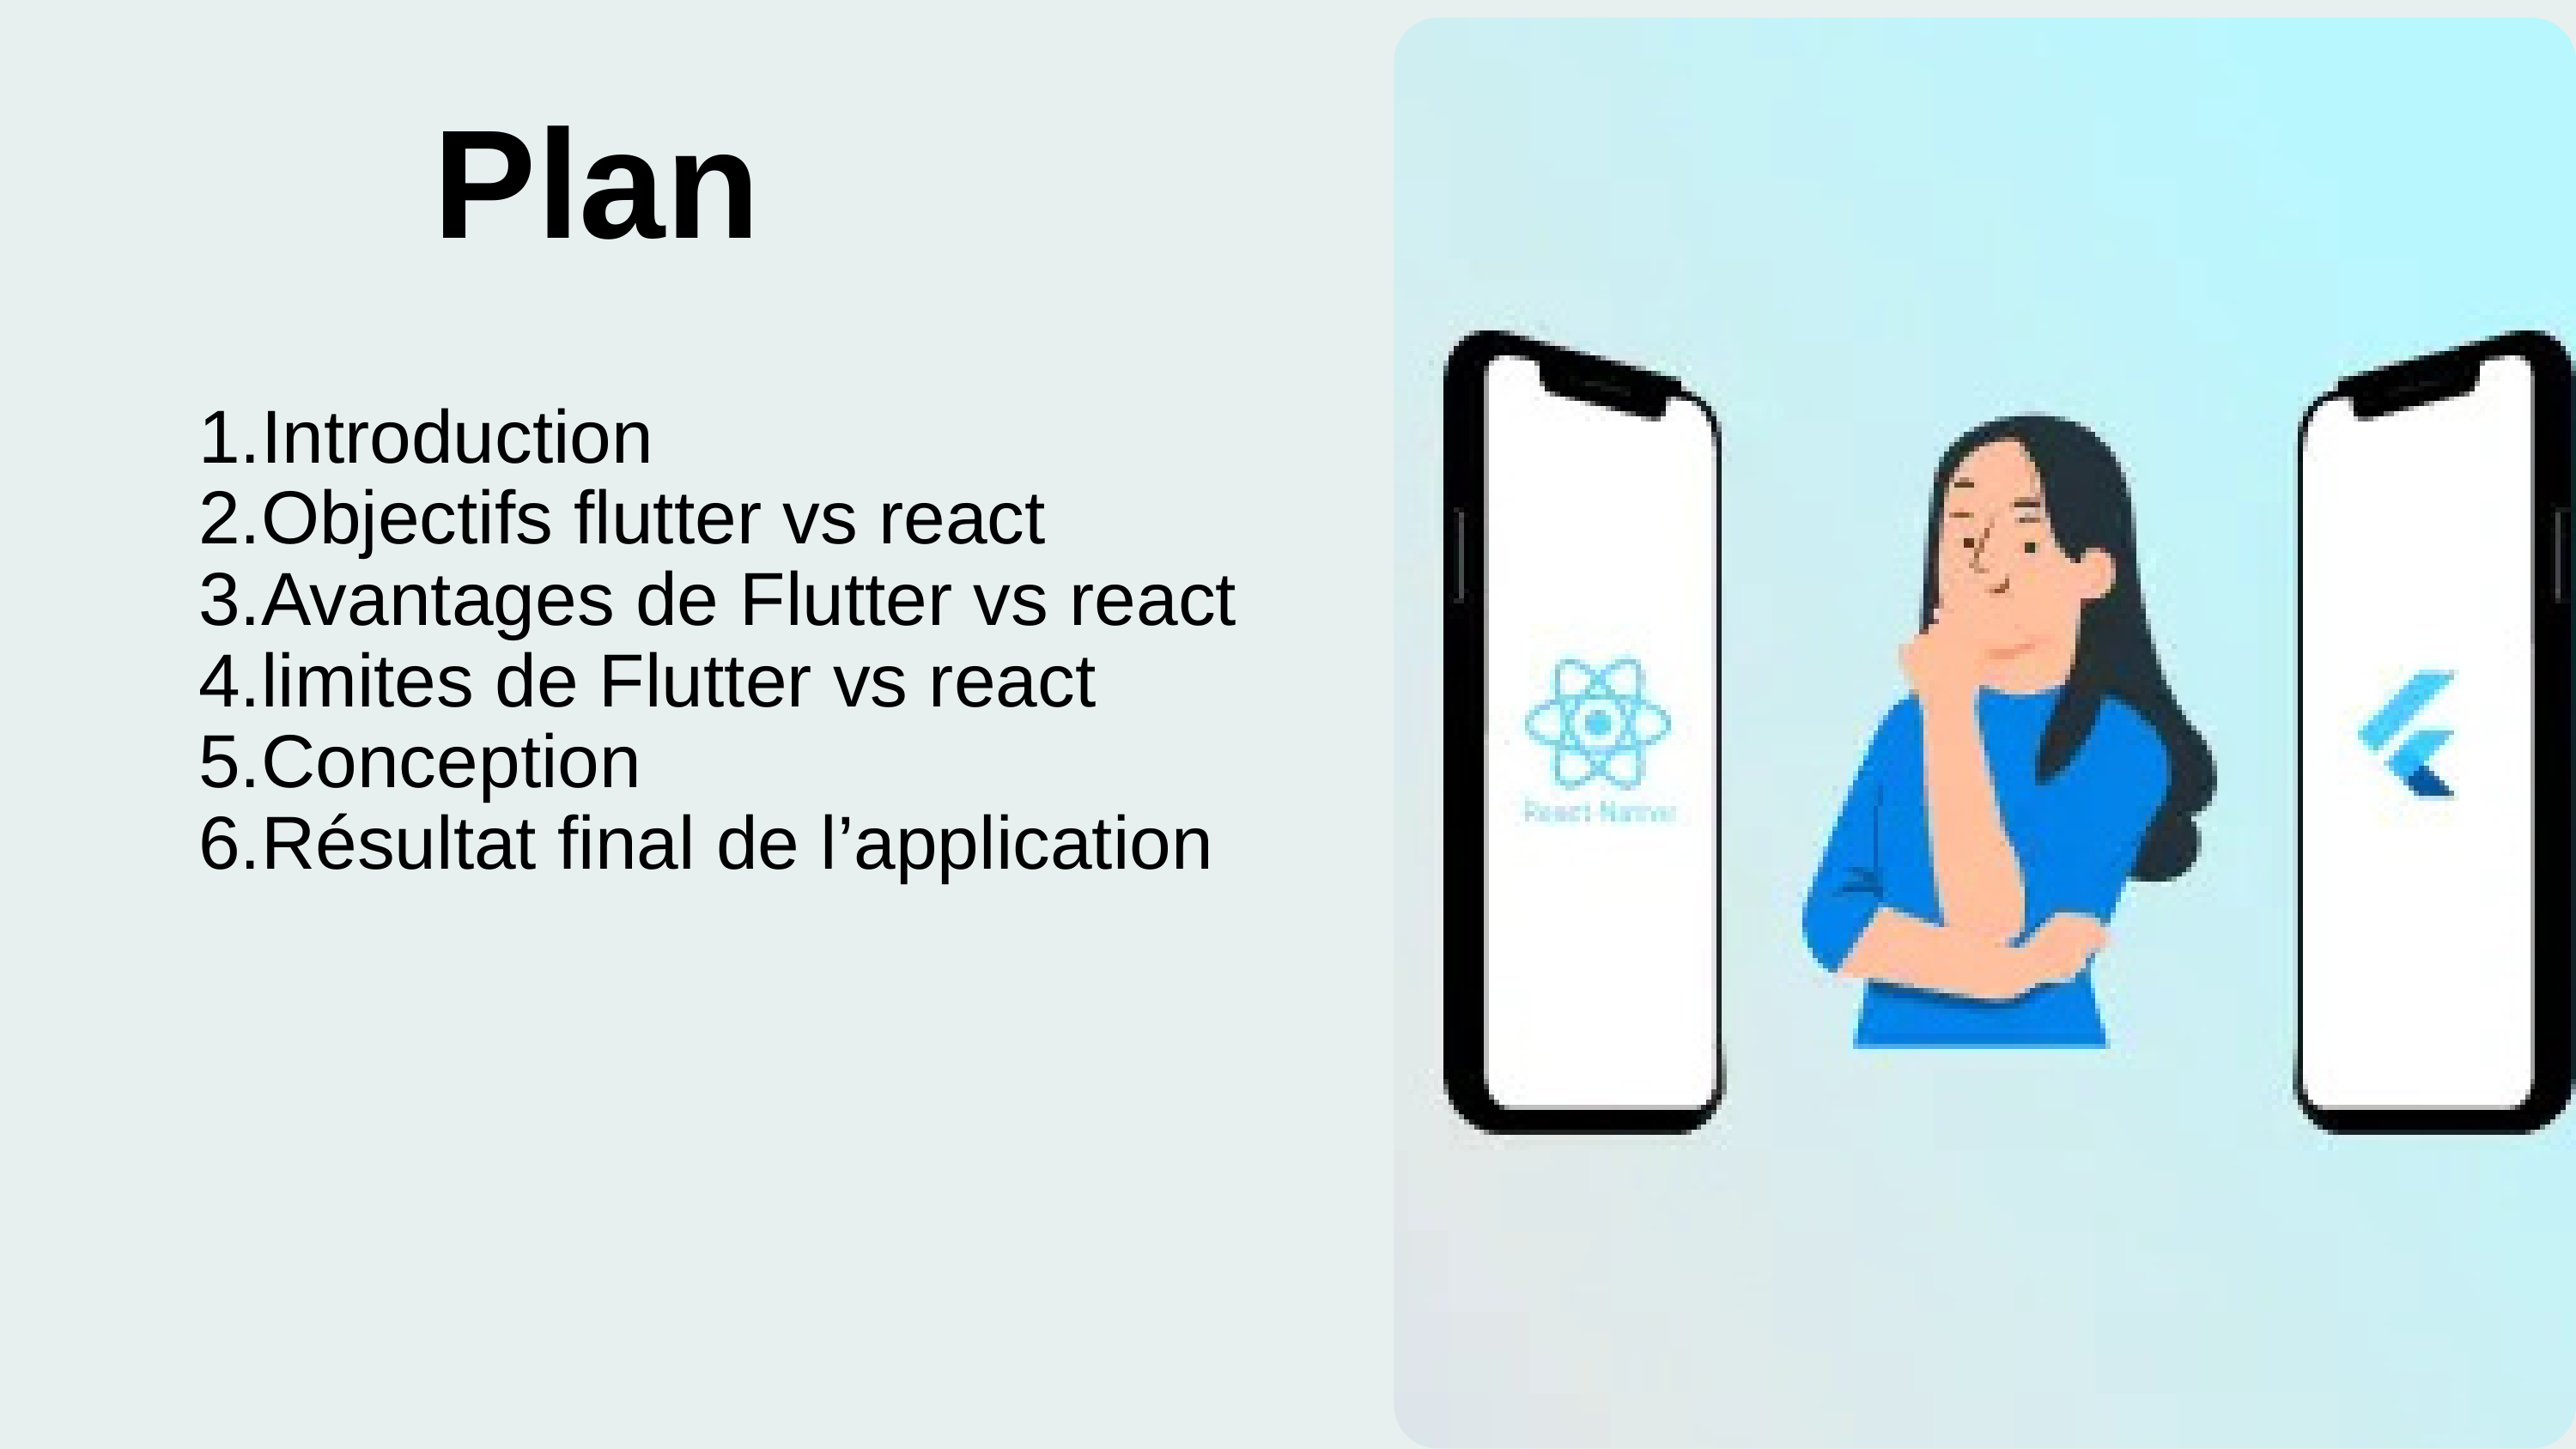

Plan
Introduction
Objectifs flutter vs react
Avantages de Flutter vs react
limites de Flutter vs react
Conception
Résultat final de l’application